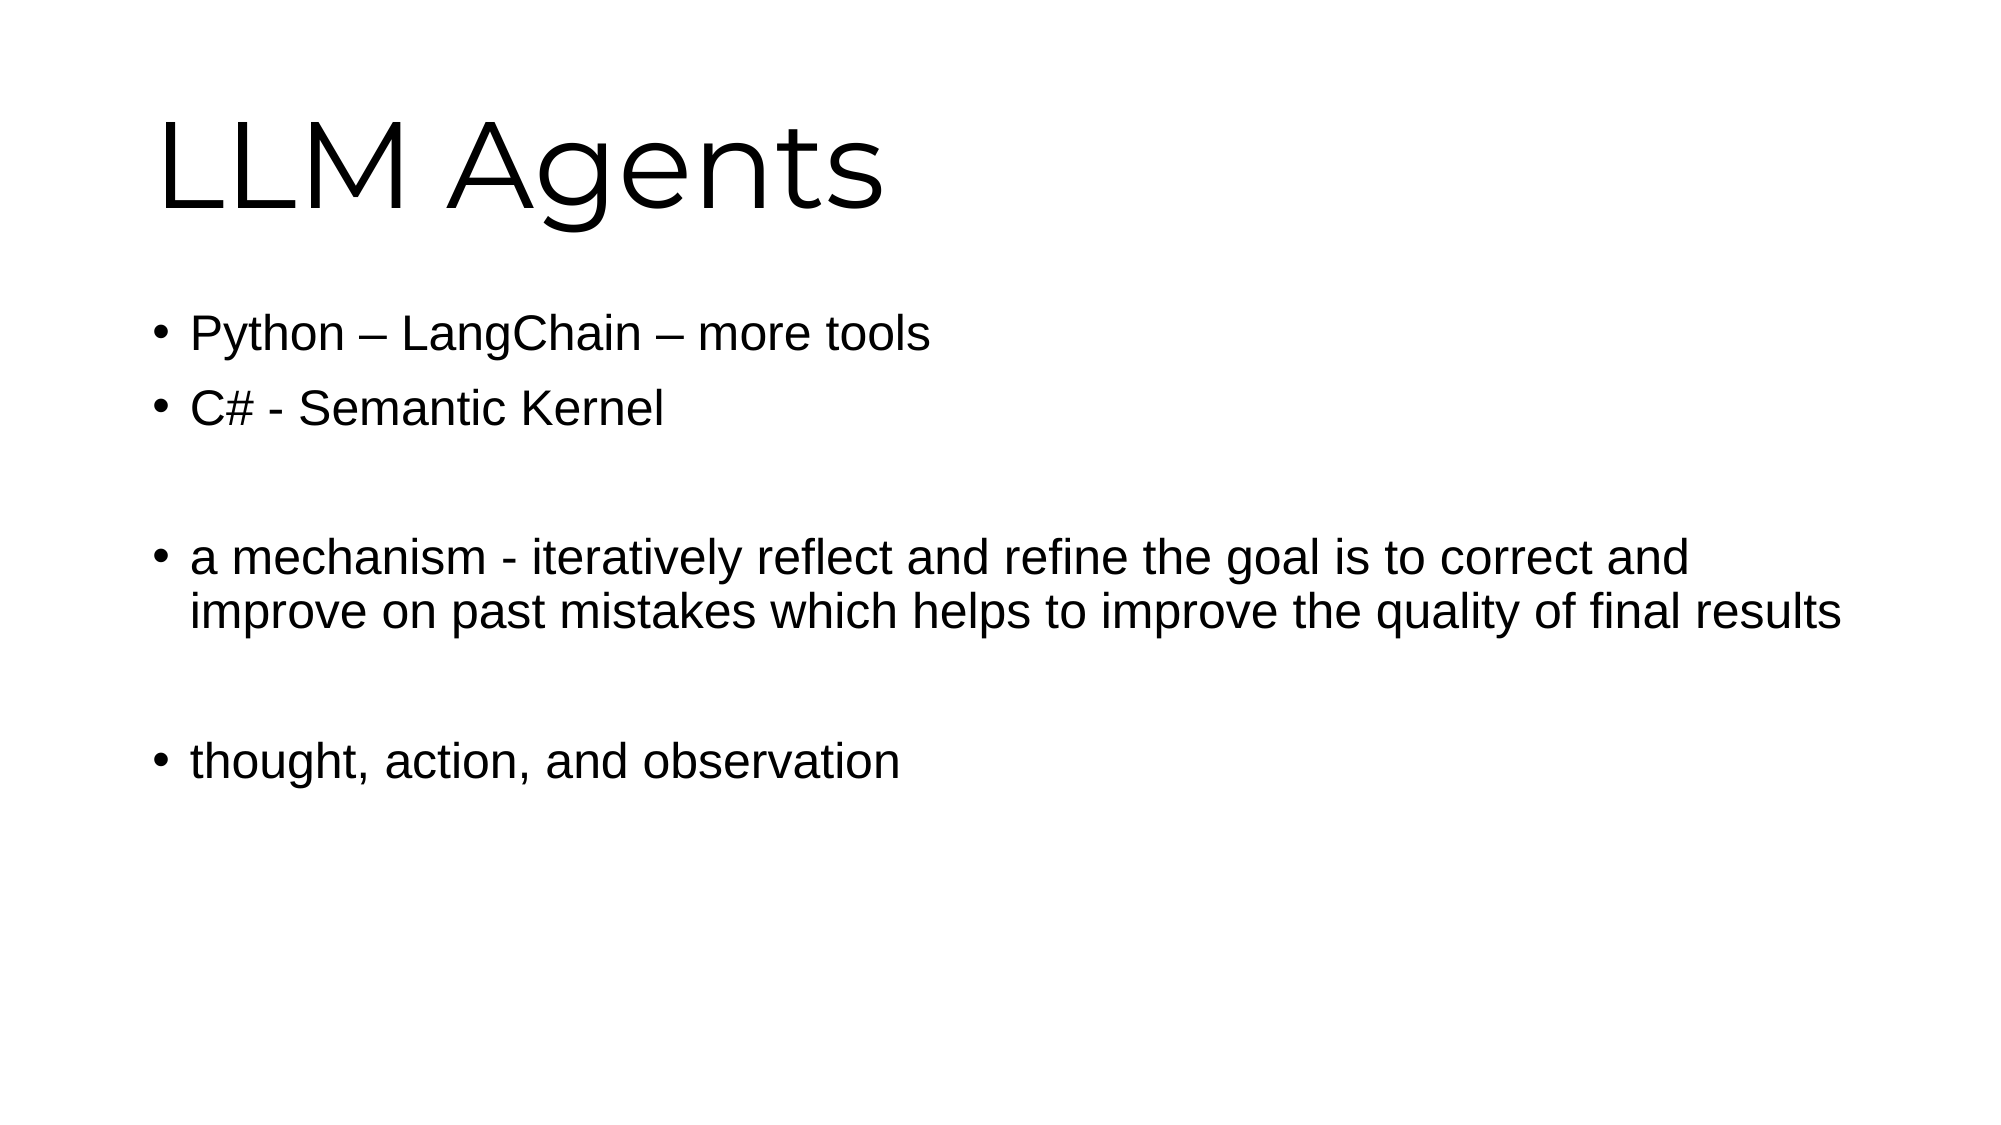

# LLM Agents
Python – LangChain – more tools
C# - Semantic Kernel

a mechanism - iteratively reflect and refine the goal is to correct and improve on past mistakes which helps to improve the quality of final results

thought, action, and observation